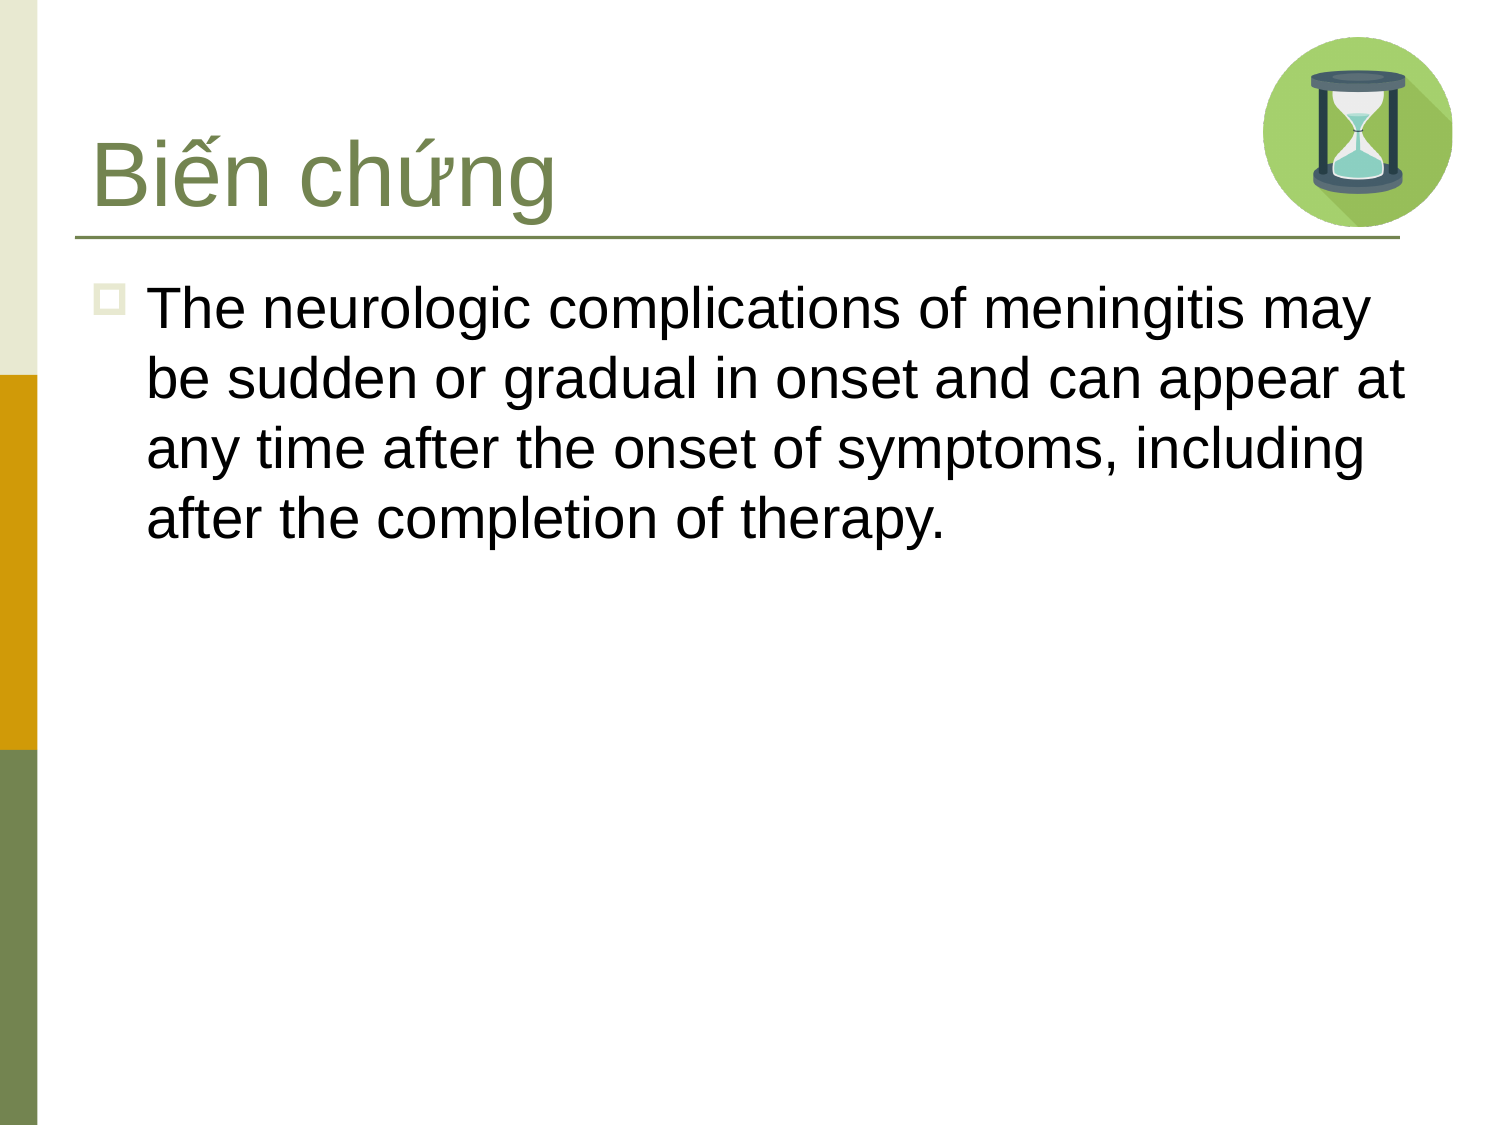

# Biến chứng
The neurologic complications of meningitis may be sudden or gradual in onset and can appear at any time after the onset of symptoms, including after the completion of therapy.